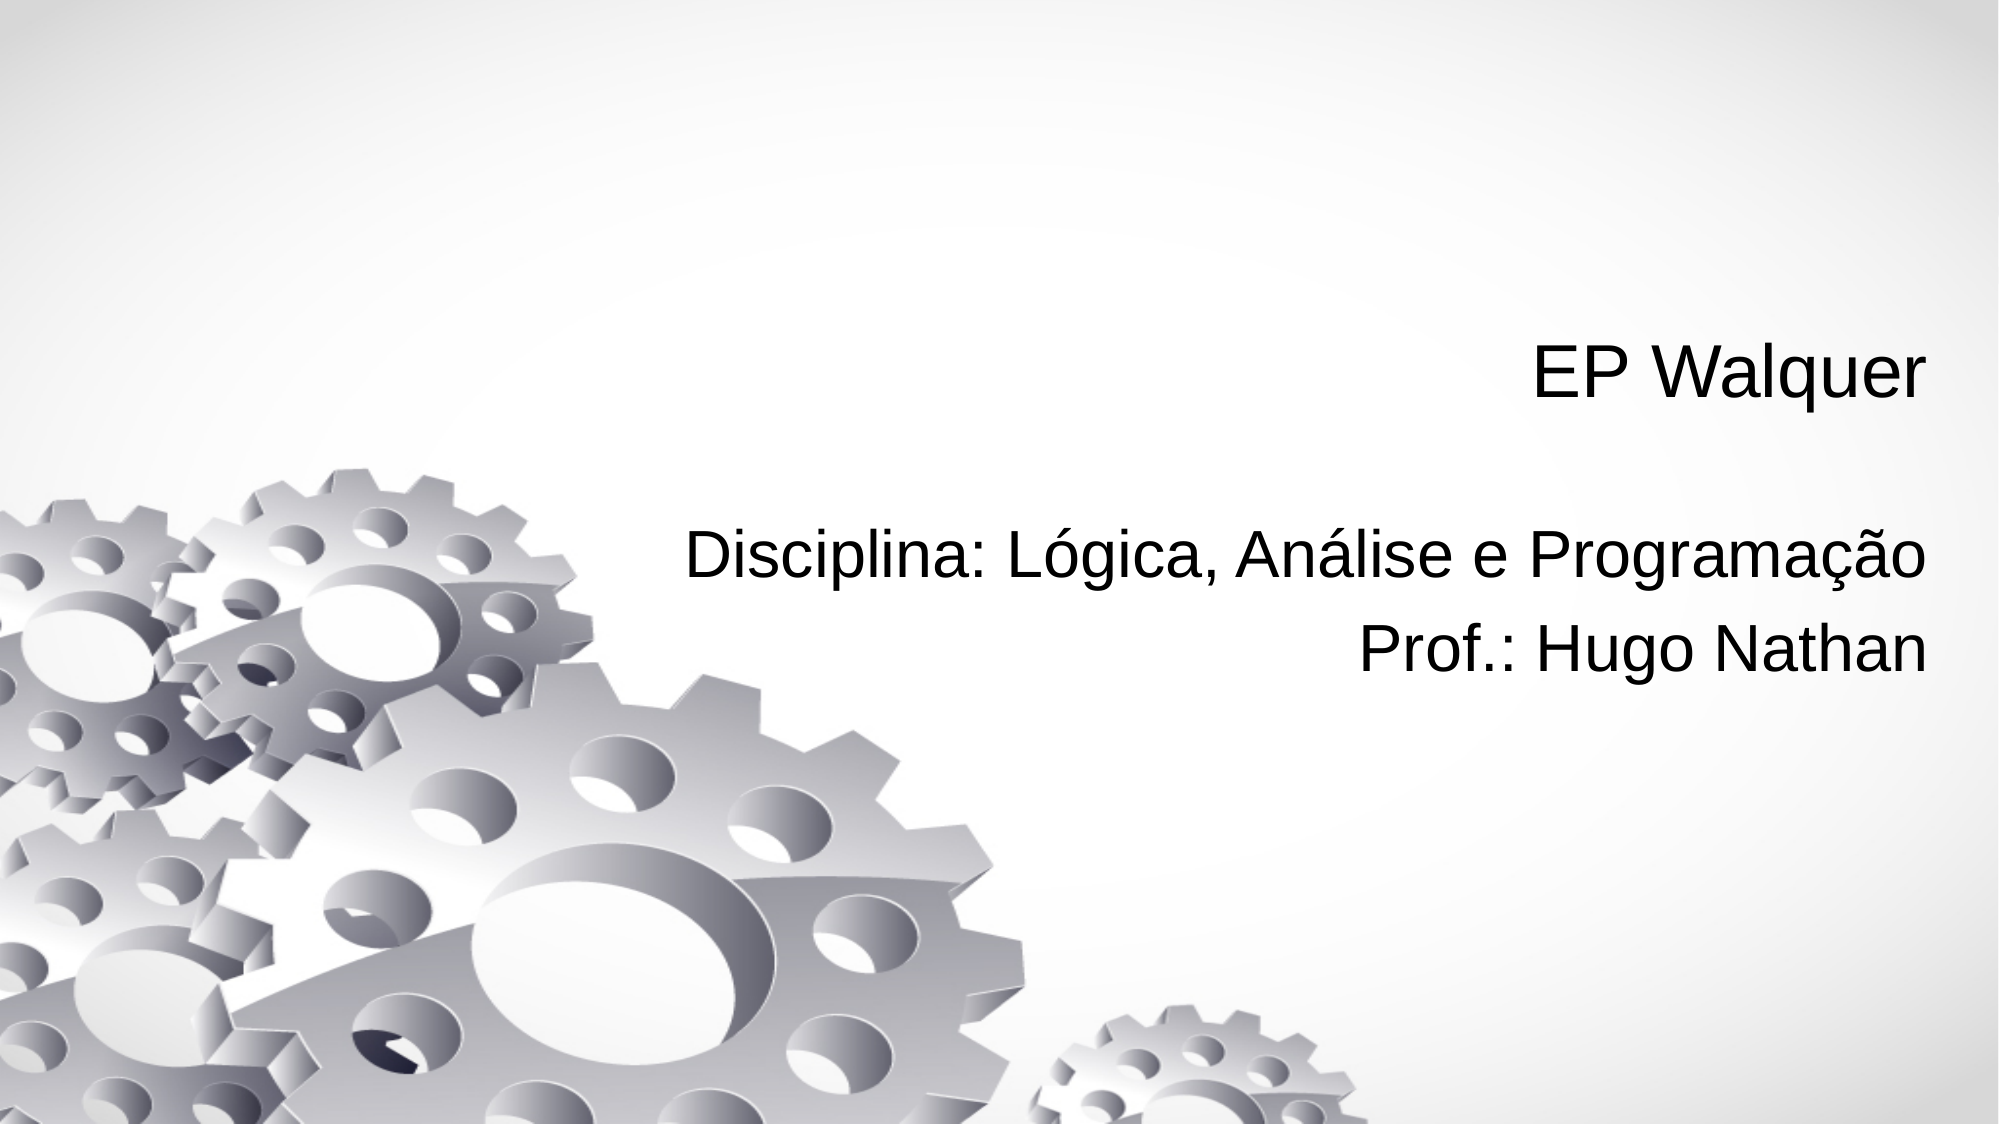

EP Walquer
Disciplina: Lógica, Análise e Programação
Prof.: Hugo Nathan